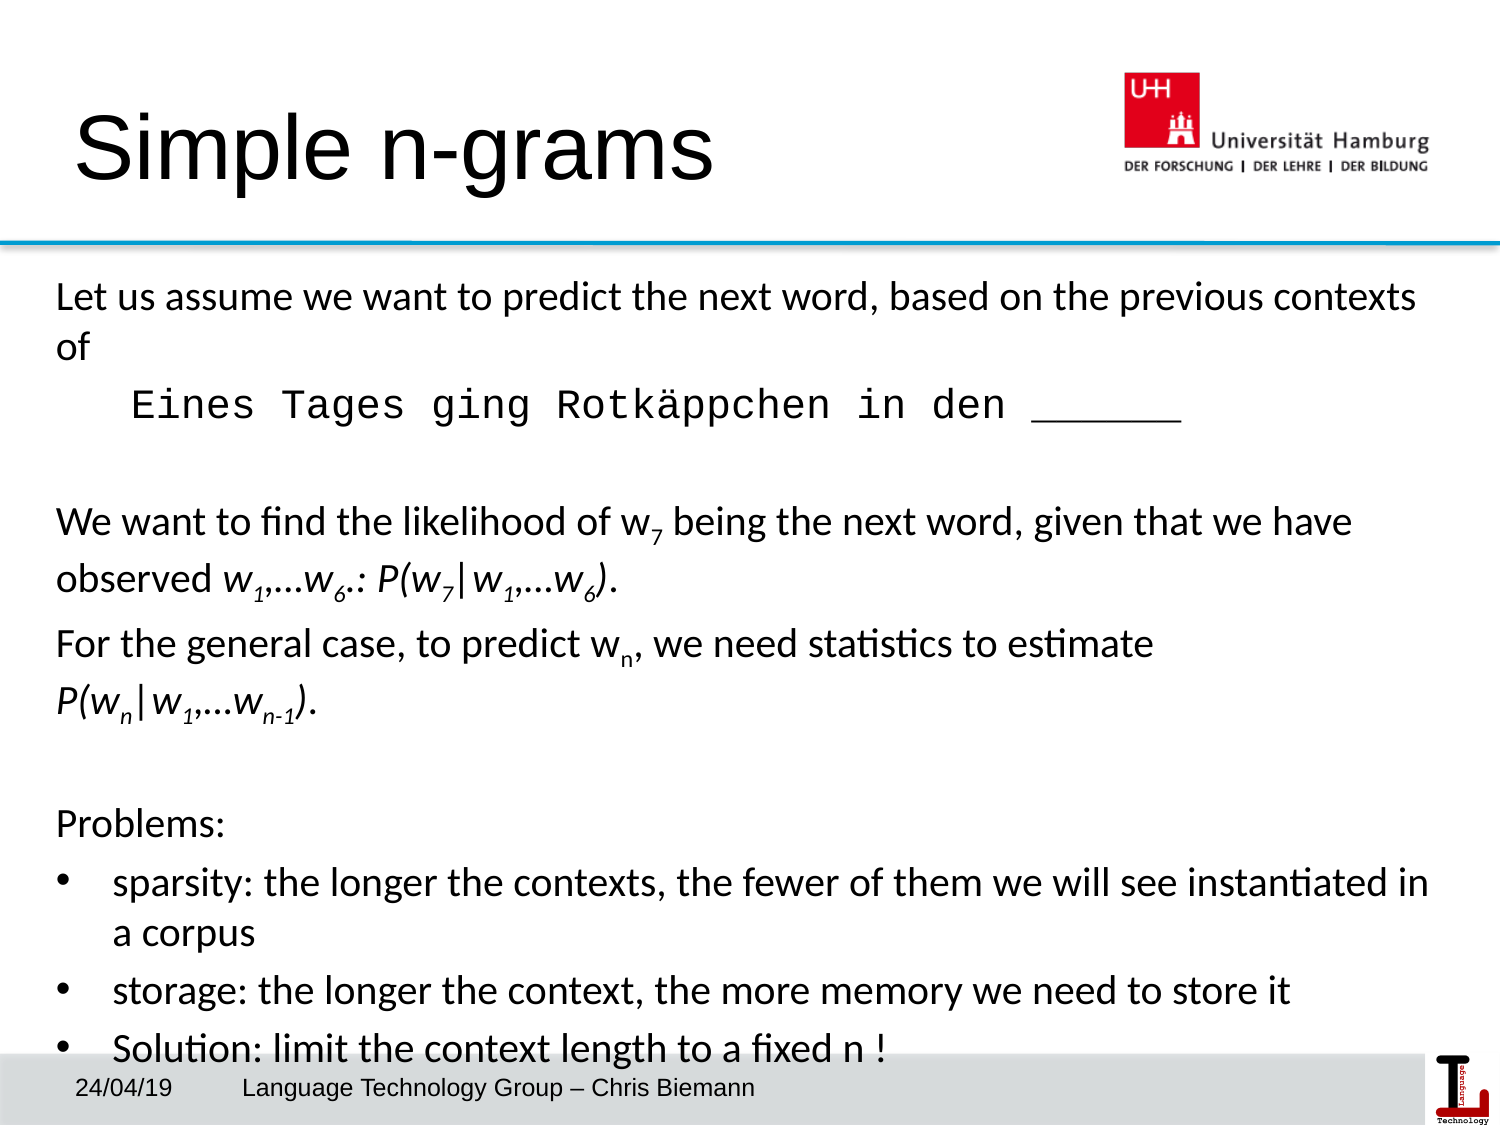

# Simple n-grams
Let us assume we want to predict the next word, based on the previous contexts of
   Eines Tages ging Rotkäppchen in den ______

We want to find the likelihood of w7 being the next word, given that we have observed w1,…w6.: P(w7|w1,…w6).
For the general case, to predict wn, we need statistics to estimate
P(wn|w1,…wn-1).

Problems:
sparsity: the longer the contexts, the fewer of them we will see instantiated in a corpus
storage: the longer the context, the more memory we need to store it
Solution: limit the context length to a fixed n !

24/04/19
 Language Technology Group – Chris Biemann